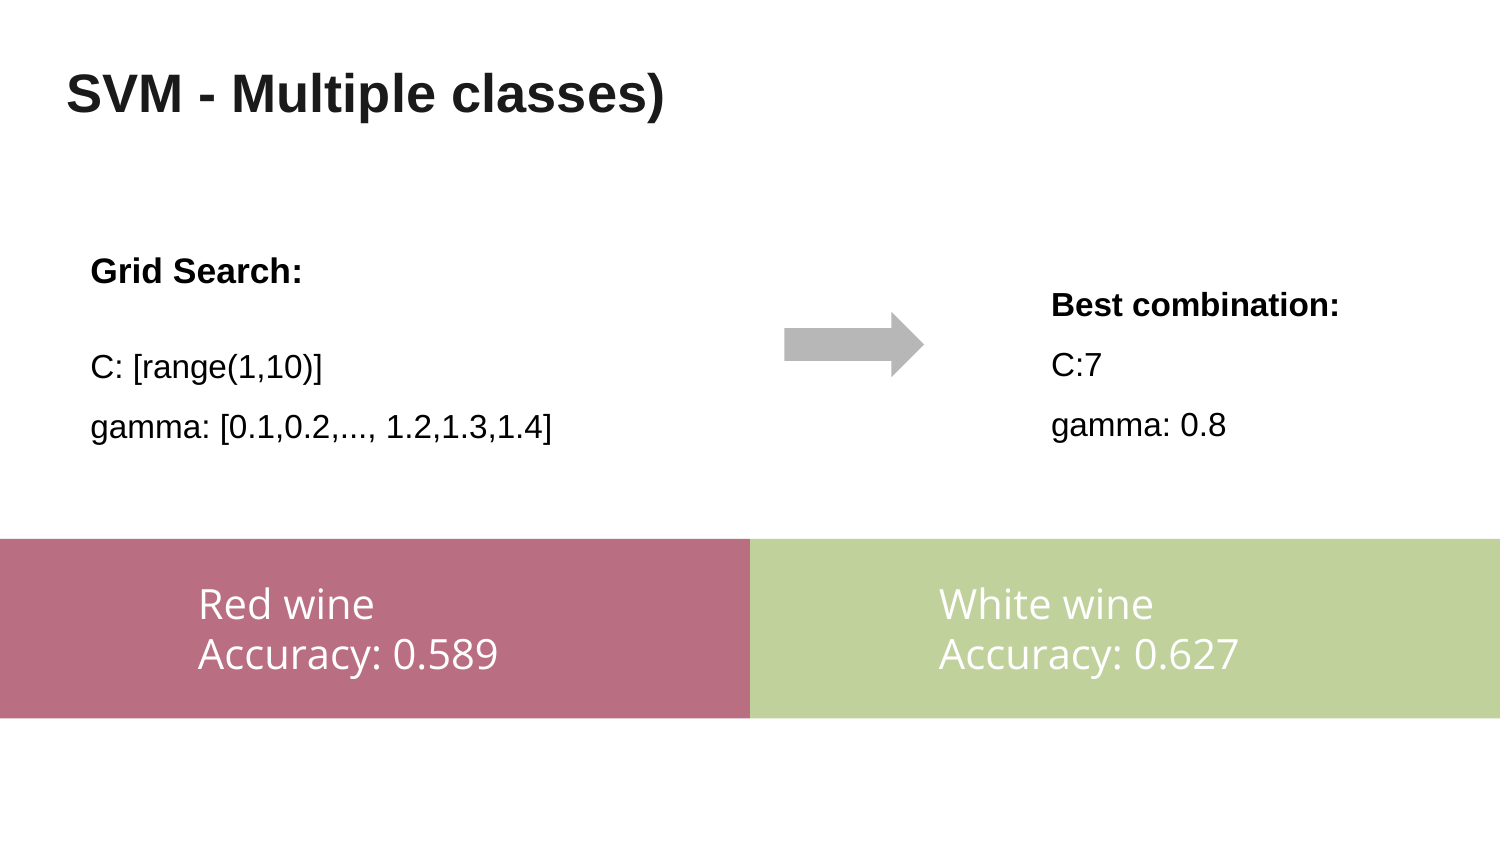

SVM - Multiple classes)
Grid Search:

C: [range(1,10)]
gamma: [0.1,0.2,..., 1.2,1.3,1.4]

Best combination:
C:7
gamma: 0.8

Red wine
Accuracy: 0.589
White wine
Accuracy: 0.627